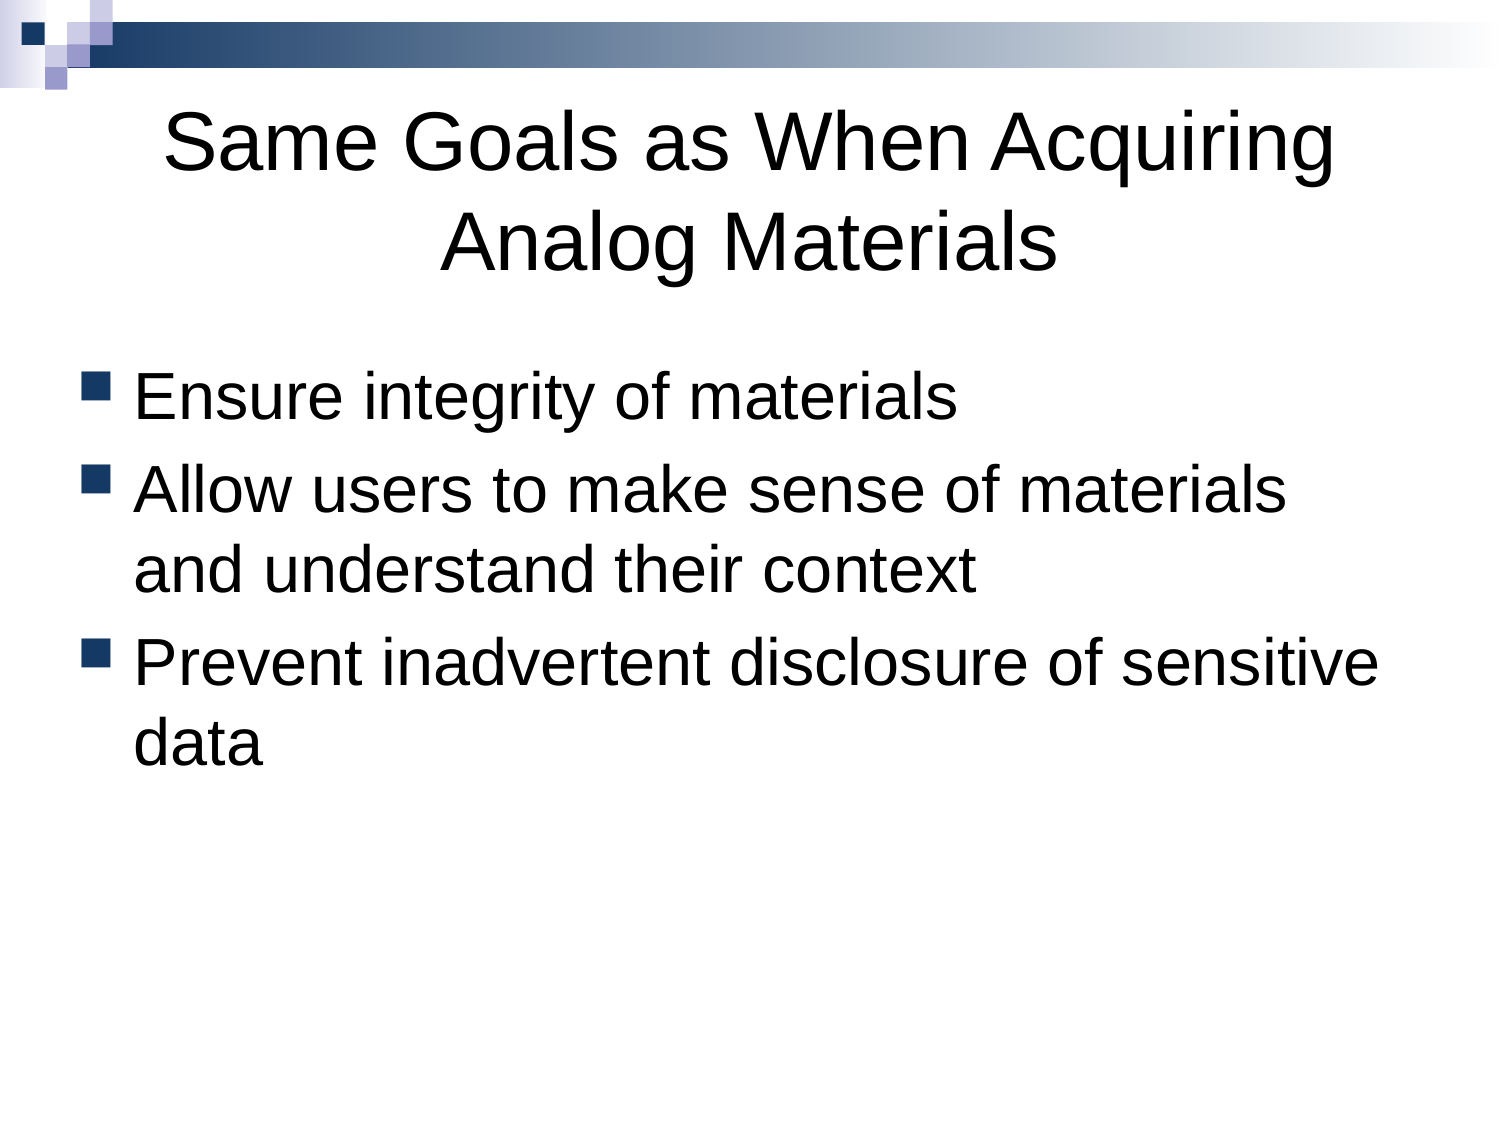

# Same Goals as When Acquiring Analog Materials
Ensure integrity of materials
Allow users to make sense of materials and understand their context
Prevent inadvertent disclosure of sensitive data